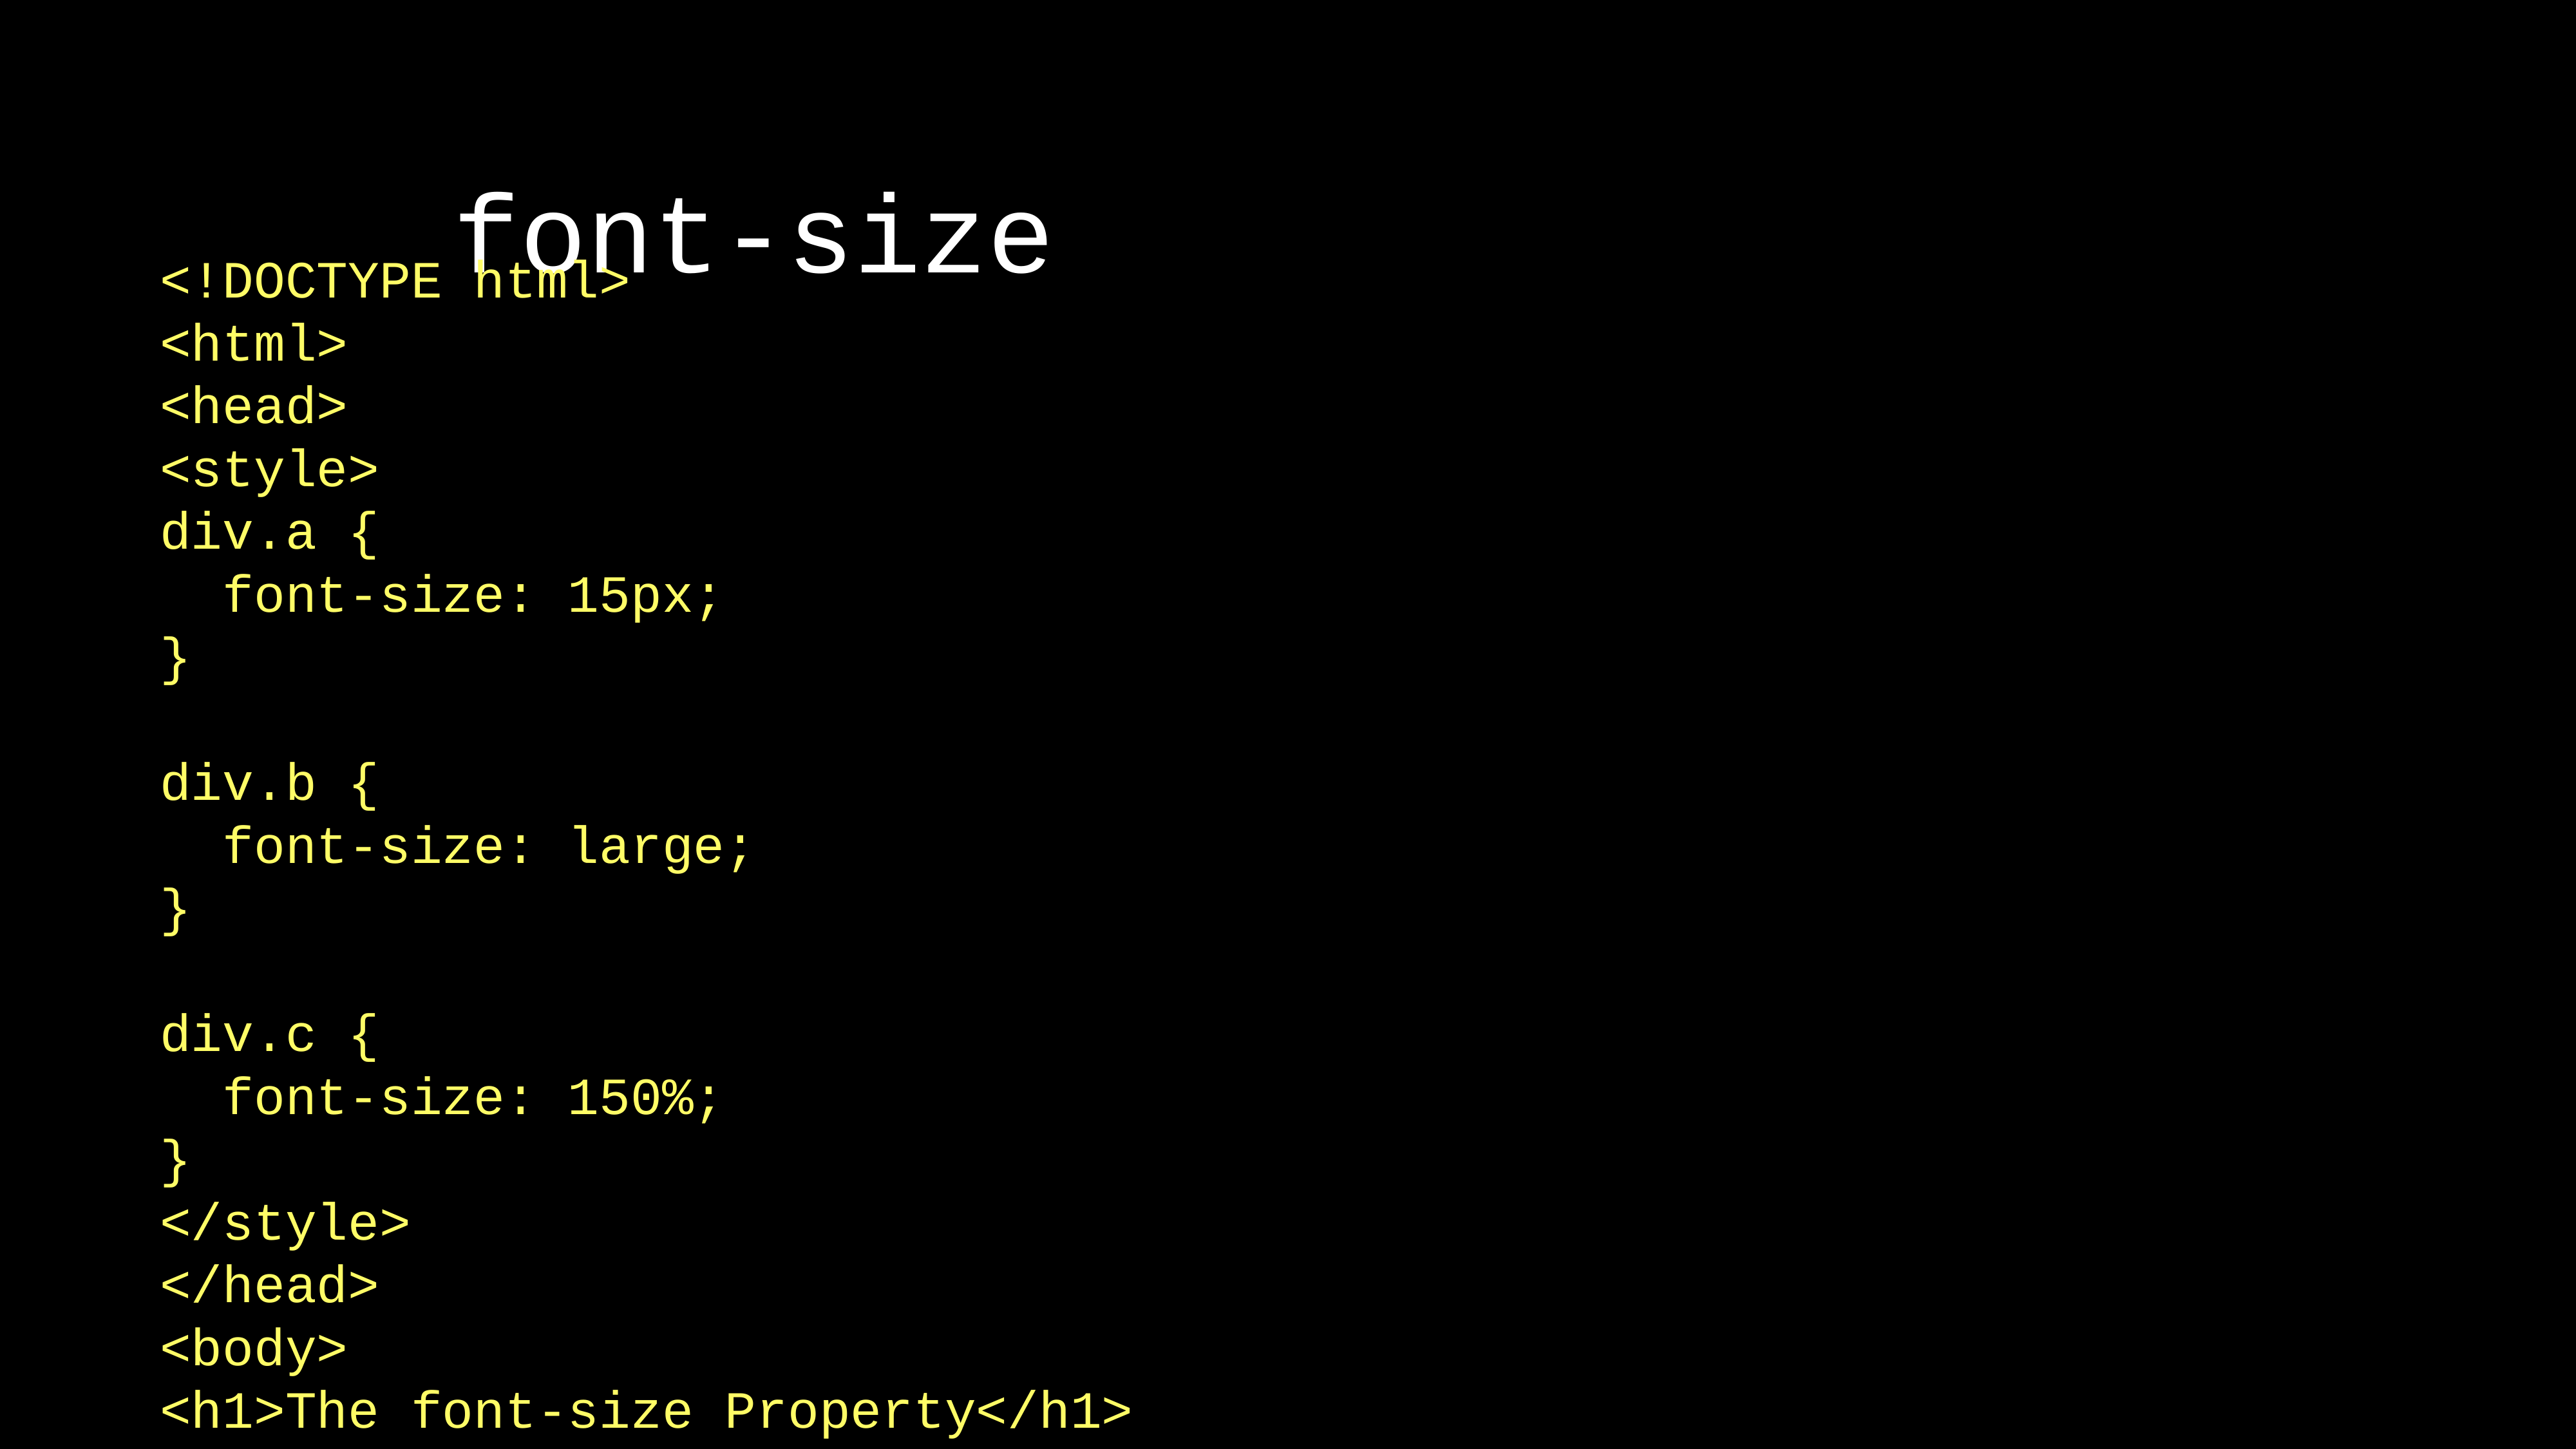

font-size

<!DOCTYPE html>
<html>
<head>
<style>
div.a {
  font-size: 15px;
}

div.b {
  font-size: large;
}

div.c {
  font-size: 150%;
}
</style>
</head>
<body>
<h1>The font-size Property</h1>

The font-weight property sets how thick or thin characters in text should be displayed.